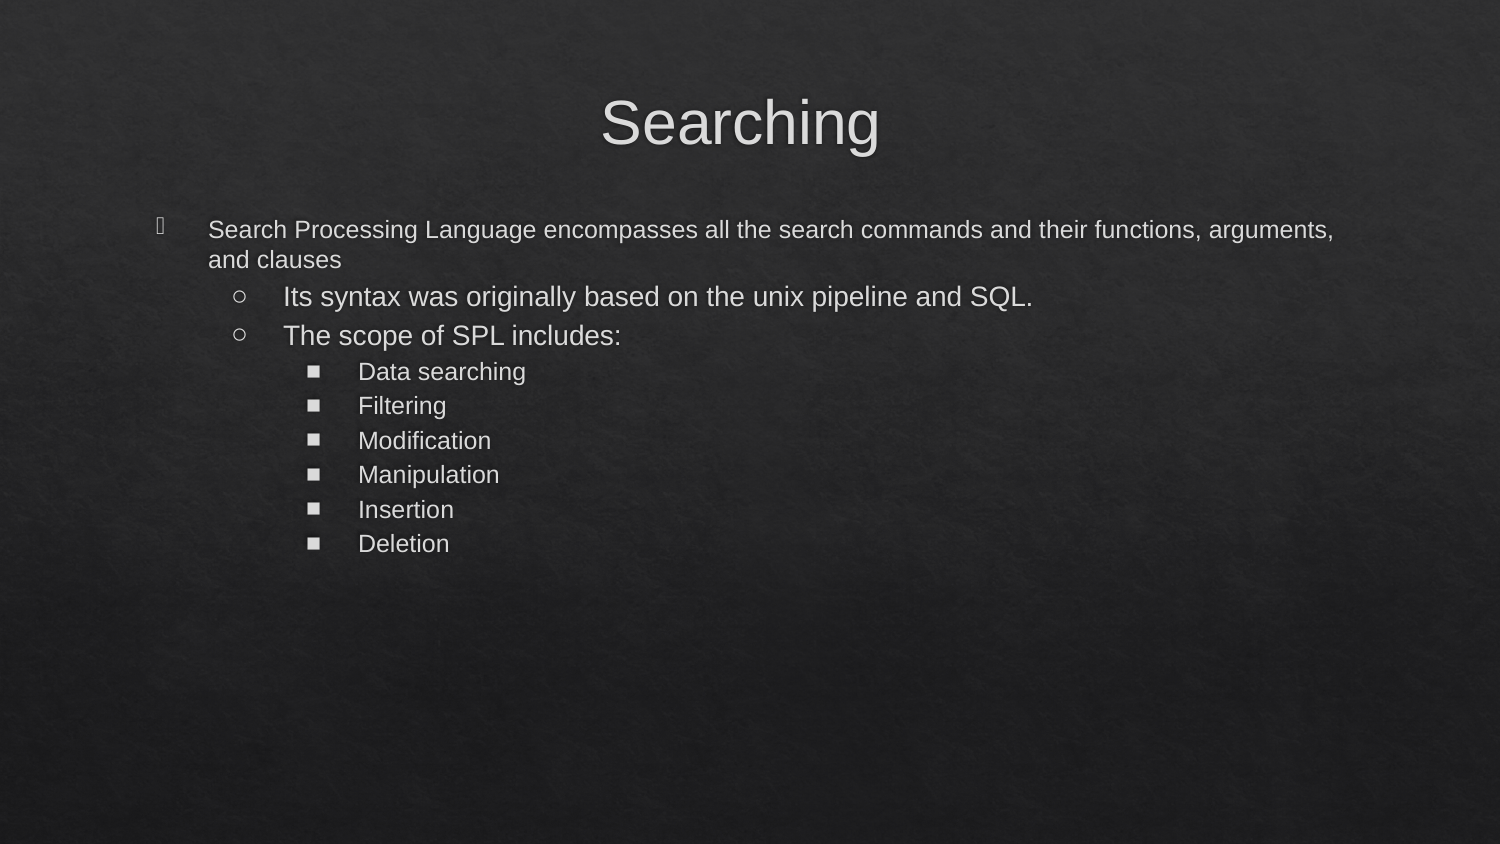

# Searching
Search Processing Language encompasses all the search commands and their functions, arguments, and clauses
Its syntax was originally based on the unix pipeline and SQL.
The scope of SPL includes:
Data searching
Filtering
Modification
Manipulation
Insertion
Deletion